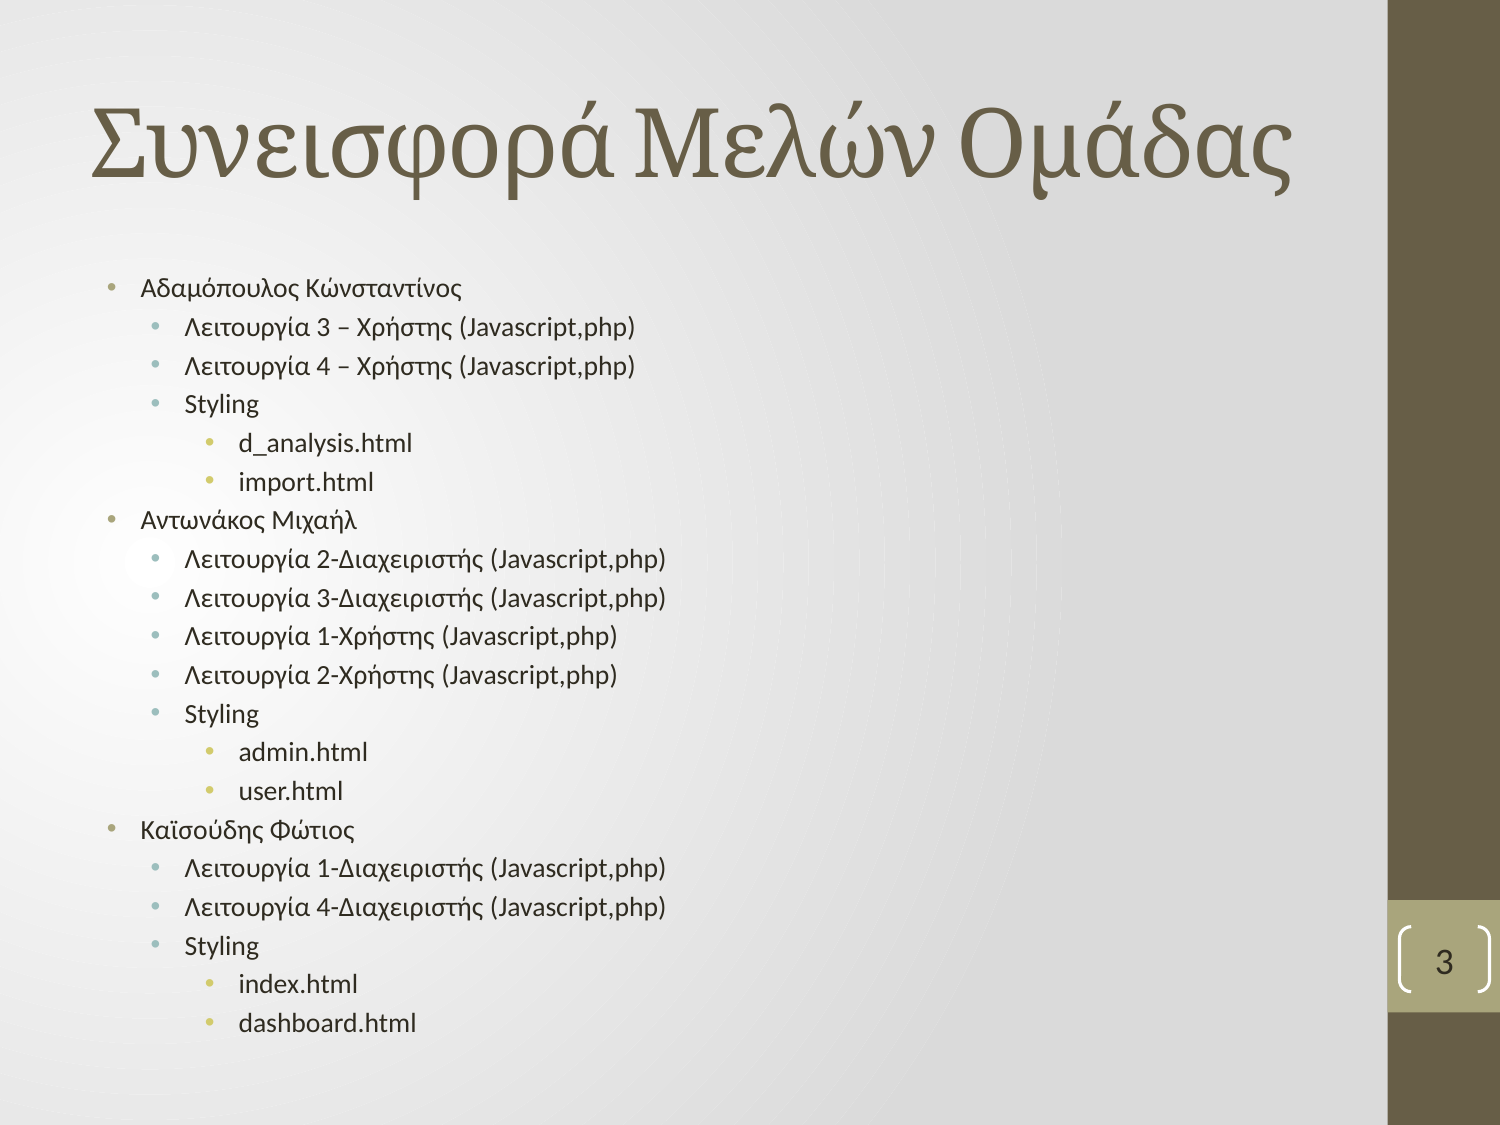

# Συνεισφορά Μελών Ομάδας
Αδαμόπουλος Κώνσταντίνος
Λειτουργία 3 – Χρήστης (Javascript,php)
Λειτουργία 4 – Χρήστης (Javascript,php)
Styling
d_analysis.html
import.html
Αντωνάκος Μιχαήλ
Λειτουργία 2-Διαχειριστής (Javascript,php)
Λειτουργία 3-Διαχειριστής (Javascript,php)
Λειτουργία 1-Χρήστης (Javascript,php)
Λειτουργία 2-Χρήστης (Javascript,php)
Styling
admin.html
user.html
Καϊσούδης Φώτιος
Λειτουργία 1-Διαχειριστής (Javascript,php)
Λειτουργία 4-Διαχειριστής (Javascript,php)
Styling
index.html
dashboard.html

3